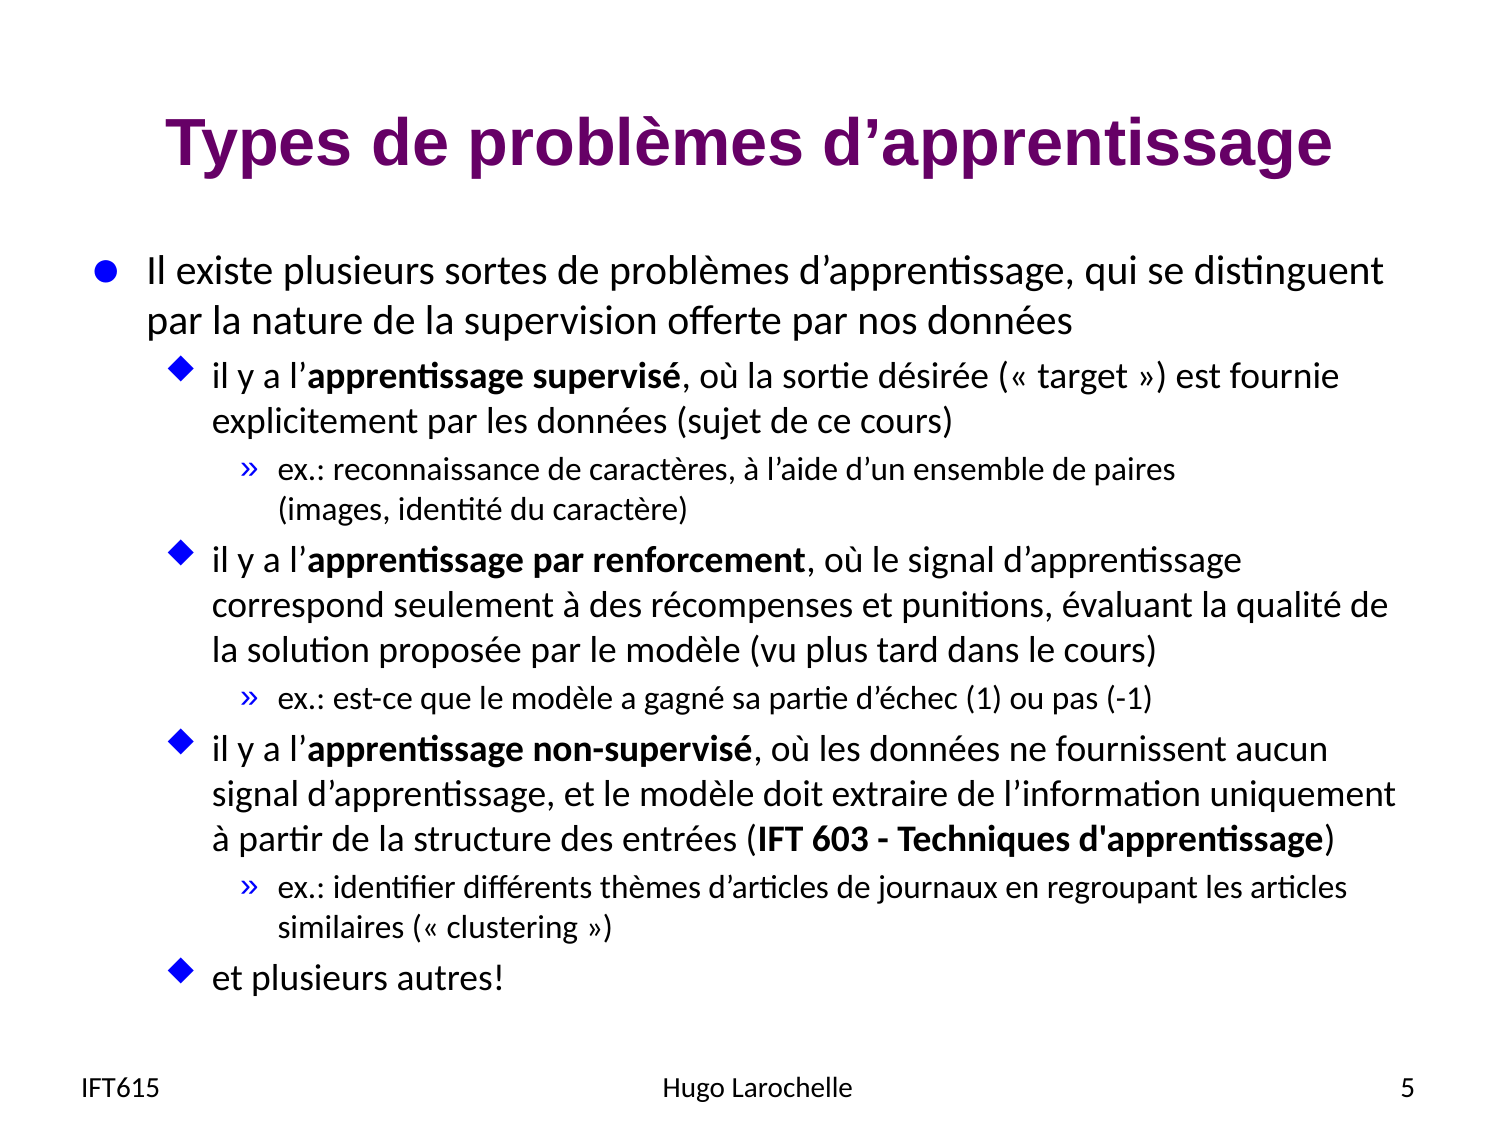

# Types de problèmes d’apprentissage
Il existe plusieurs sortes de problèmes d’apprentissage, qui se distinguent par la nature de la supervision offerte par nos données
il y a l’apprentissage supervisé, où la sortie désirée (« target ») est fournie explicitement par les données (sujet de ce cours)
ex.: reconnaissance de caractères, à l’aide d’un ensemble de paires
(images, identité du caractère)
il y a l’apprentissage par renforcement, où le signal d’apprentissage correspond seulement à des récompenses et punitions, évaluant la qualité de la solution proposée par le modèle (vu plus tard dans le cours)
ex.: est-ce que le modèle a gagné sa partie d’échec (1) ou pas (-1)
il y a l’apprentissage non-supervisé, où les données ne fournissent aucun signal d’apprentissage, et le modèle doit extraire de l’information uniquement à partir de la structure des entrées (IFT 603 - Techniques d'apprentissage)
ex.: identifier différents thèmes d’articles de journaux en regroupant les articles similaires (« clustering »)
et plusieurs autres!
IFT615
Hugo Larochelle
5